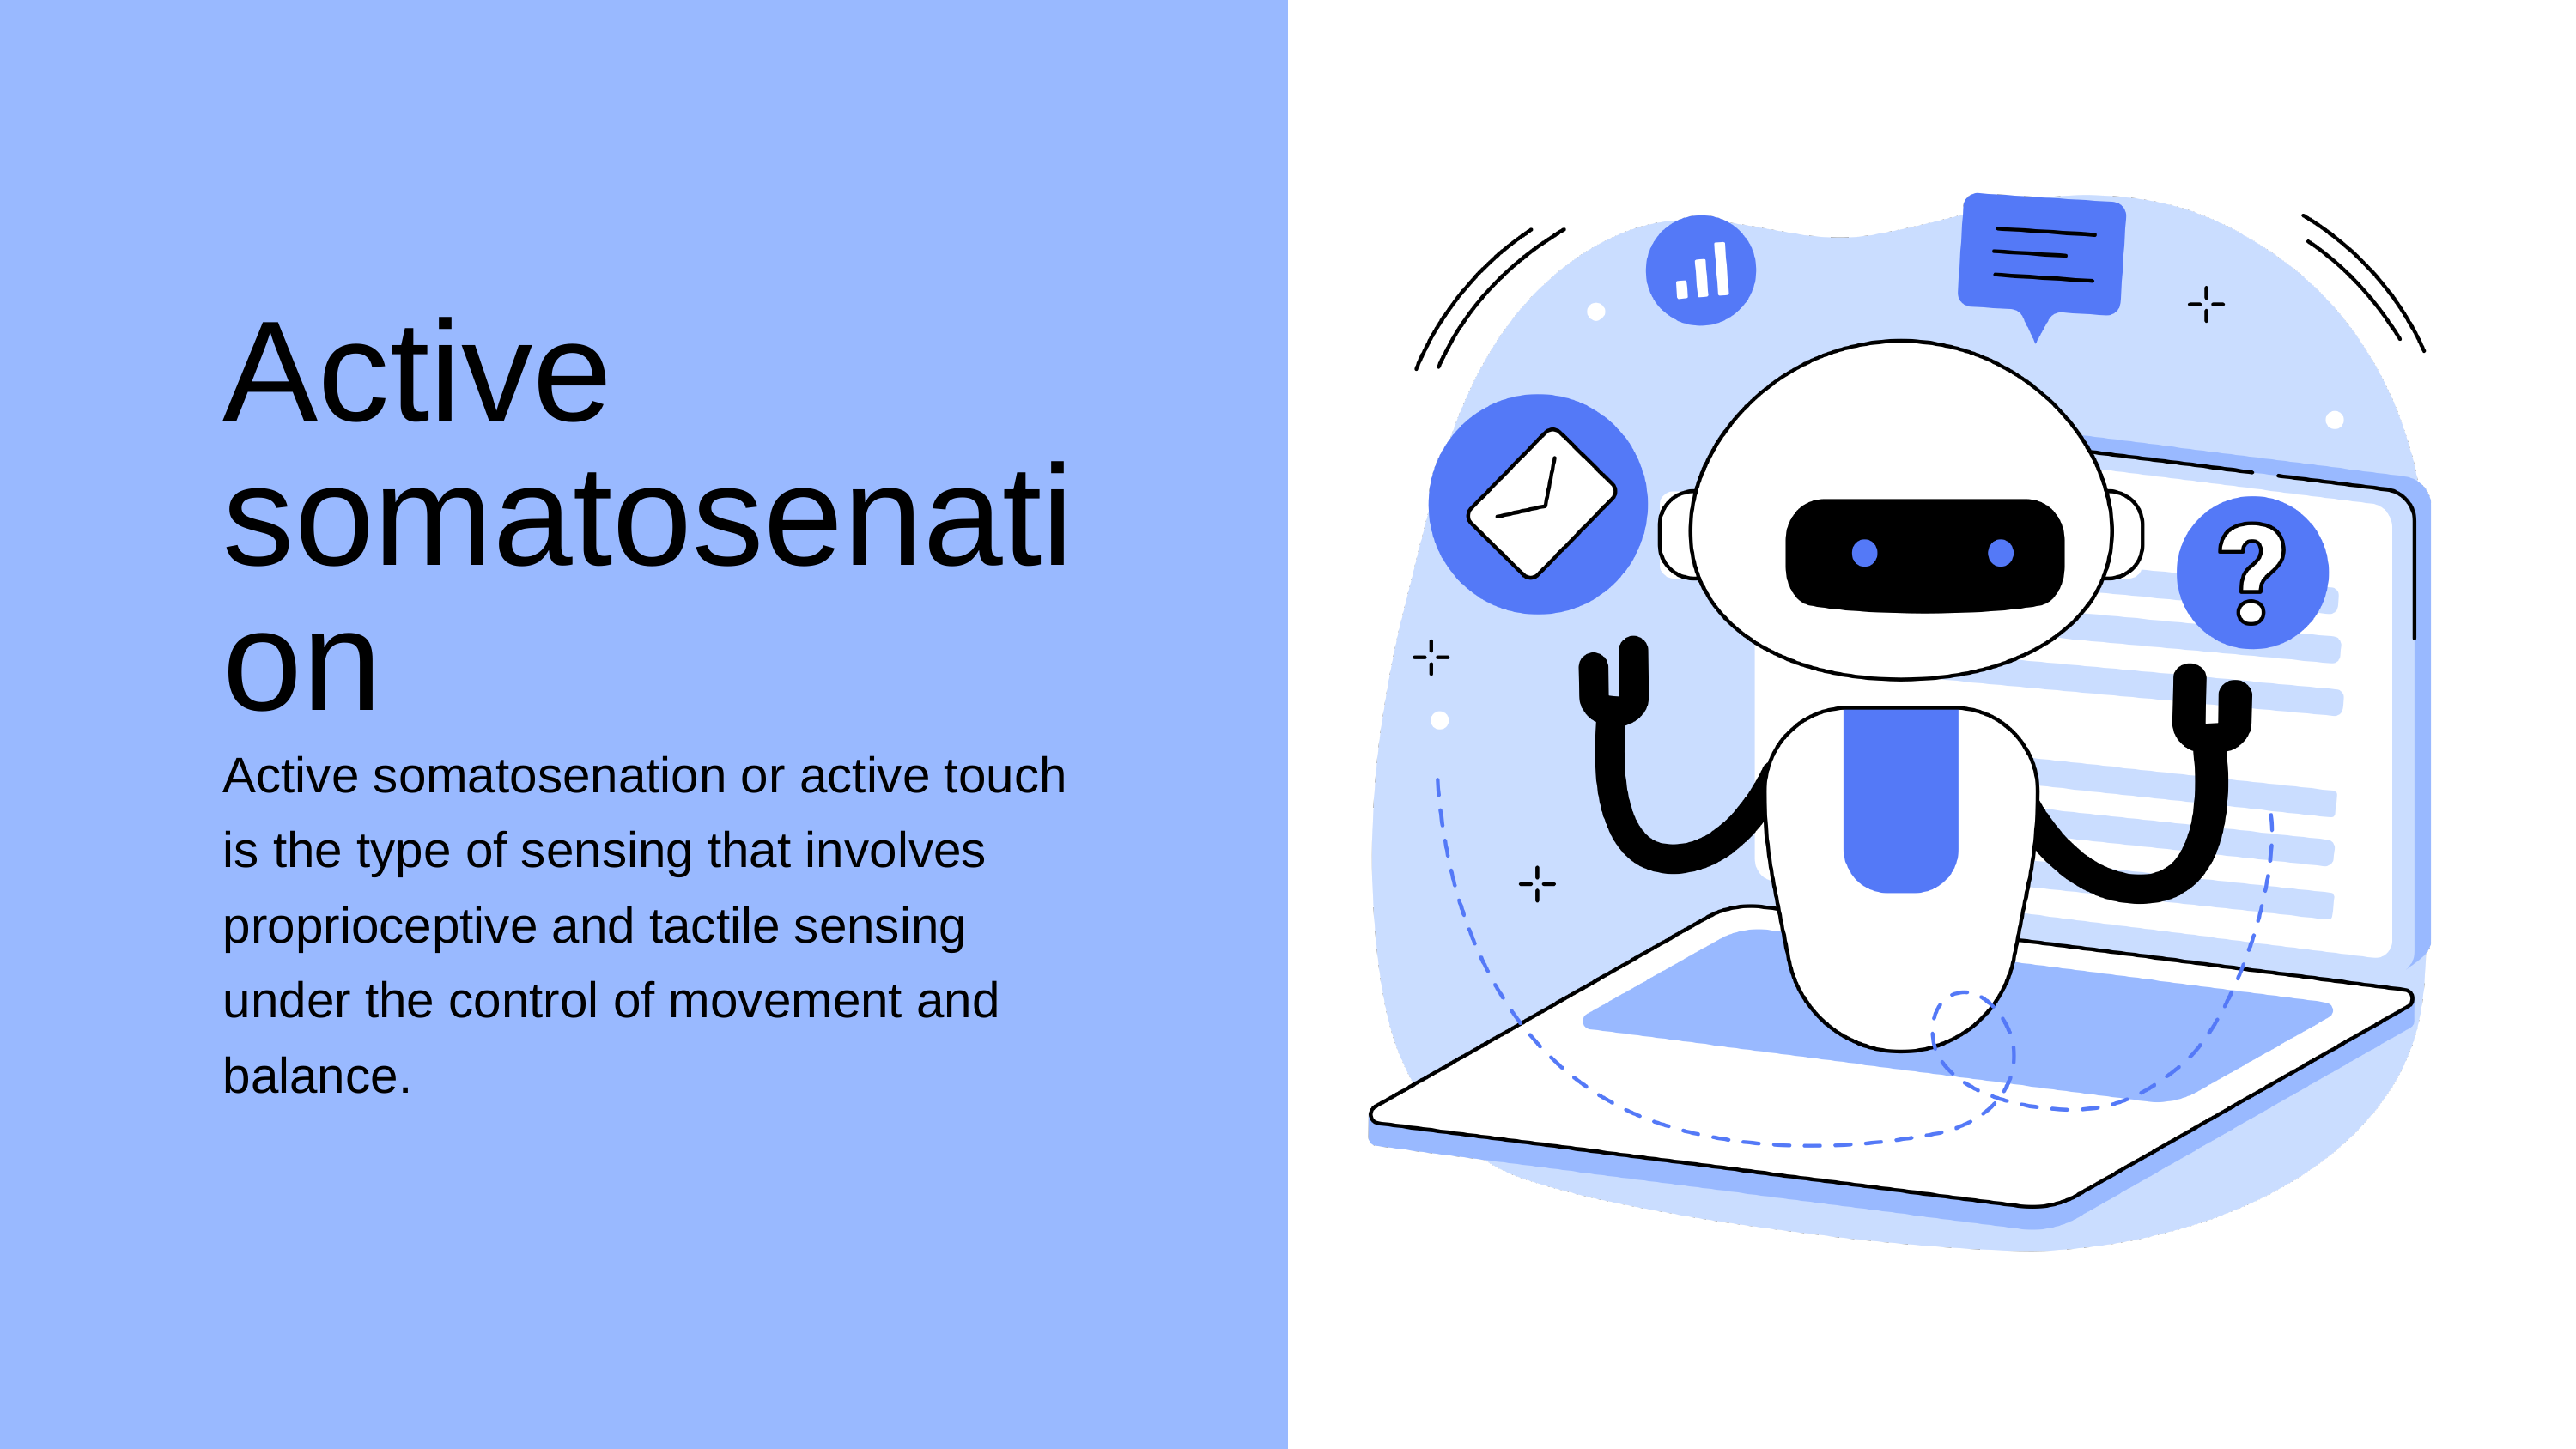

Active somatosenation
Active somatosenation or active touch is the type of sensing that involves proprioceptive and tactile sensing under the control of movement and balance.